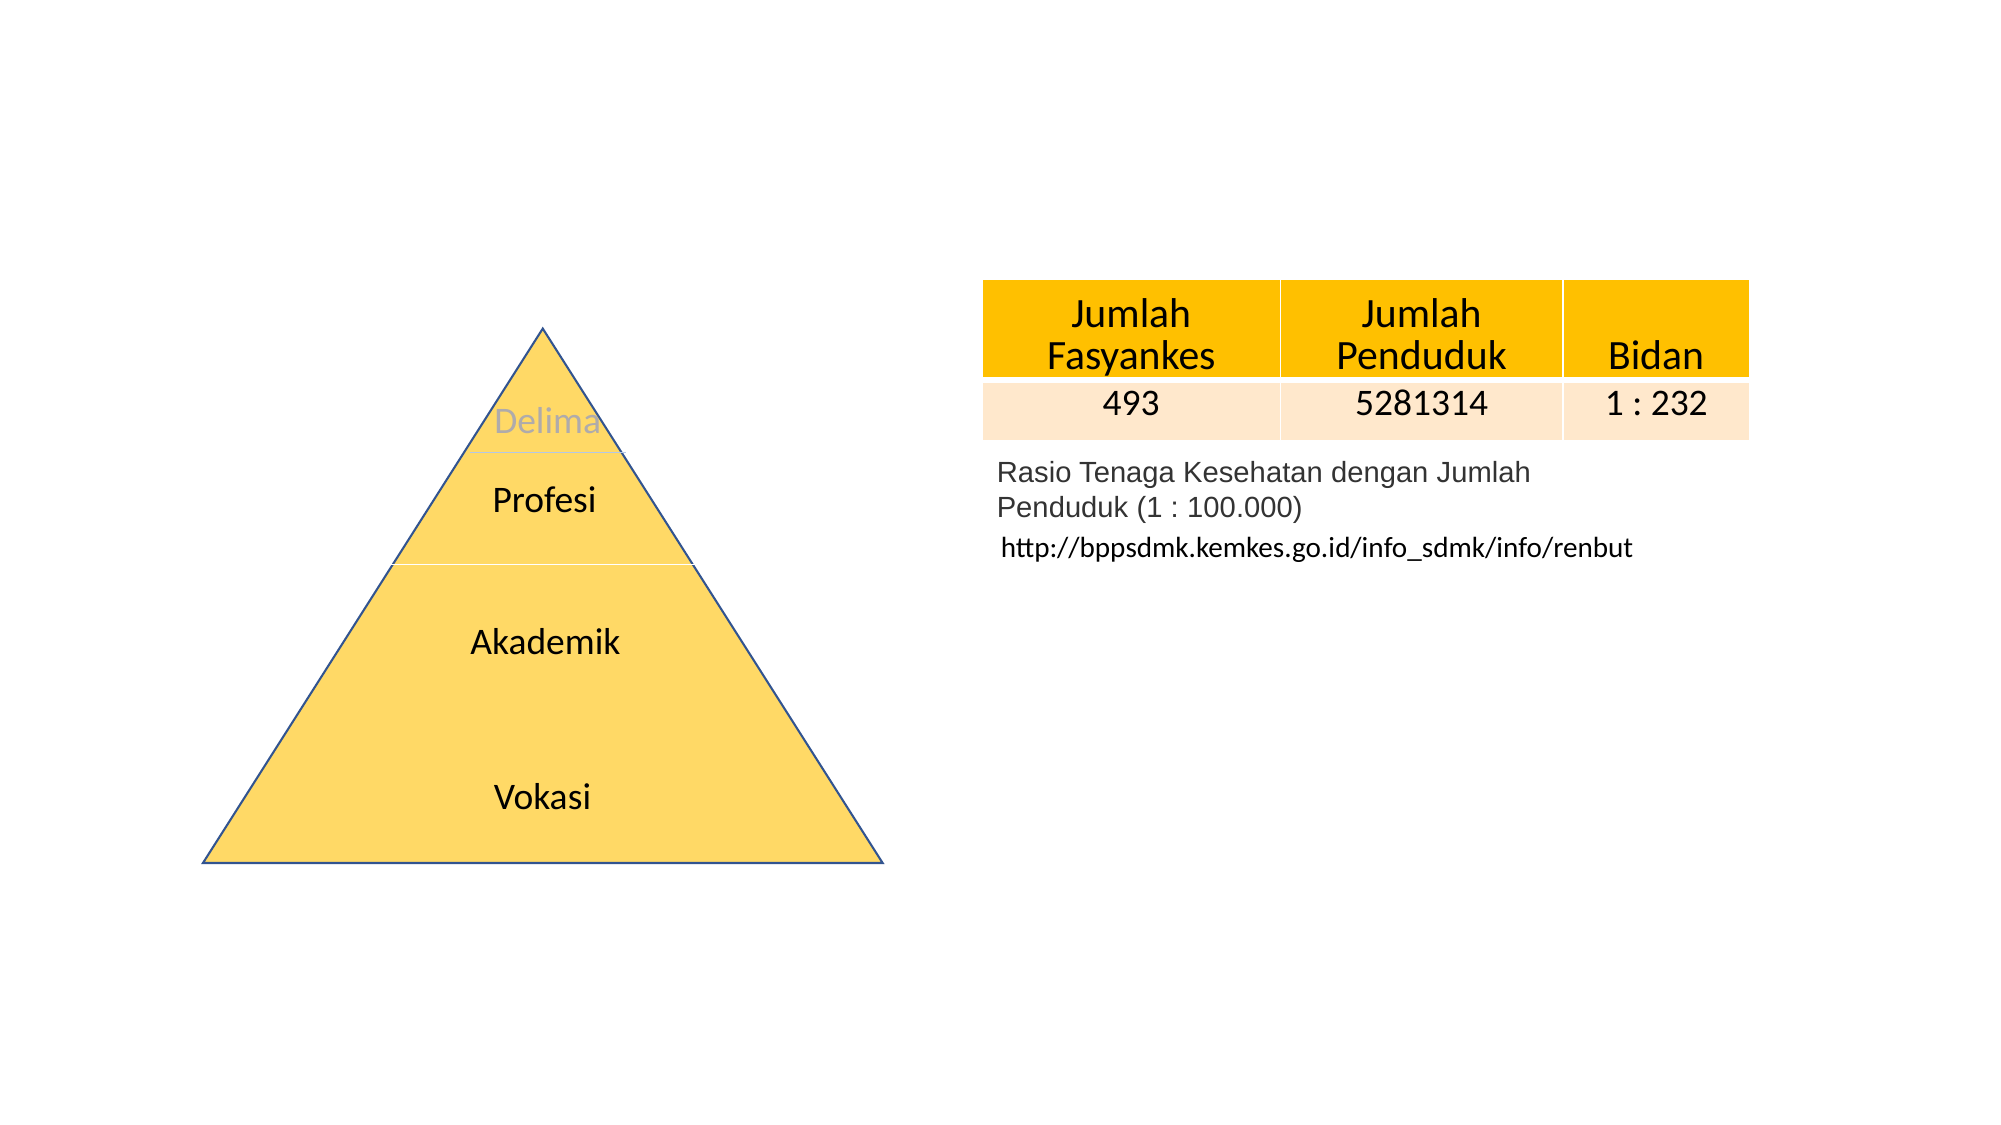

#
| Jumlah Fasyankes | Jumlah Penduduk | Bidan |
| --- | --- | --- |
| 493 | 5281314 | 1 : 232 |

Delima
Profesi
Akademik
Vokasi
Rasio Tenaga Kesehatan dengan Jumlah Penduduk (1 : 100.000)
http://bppsdmk.kemkes.go.id/info_sdmk/info/renbut